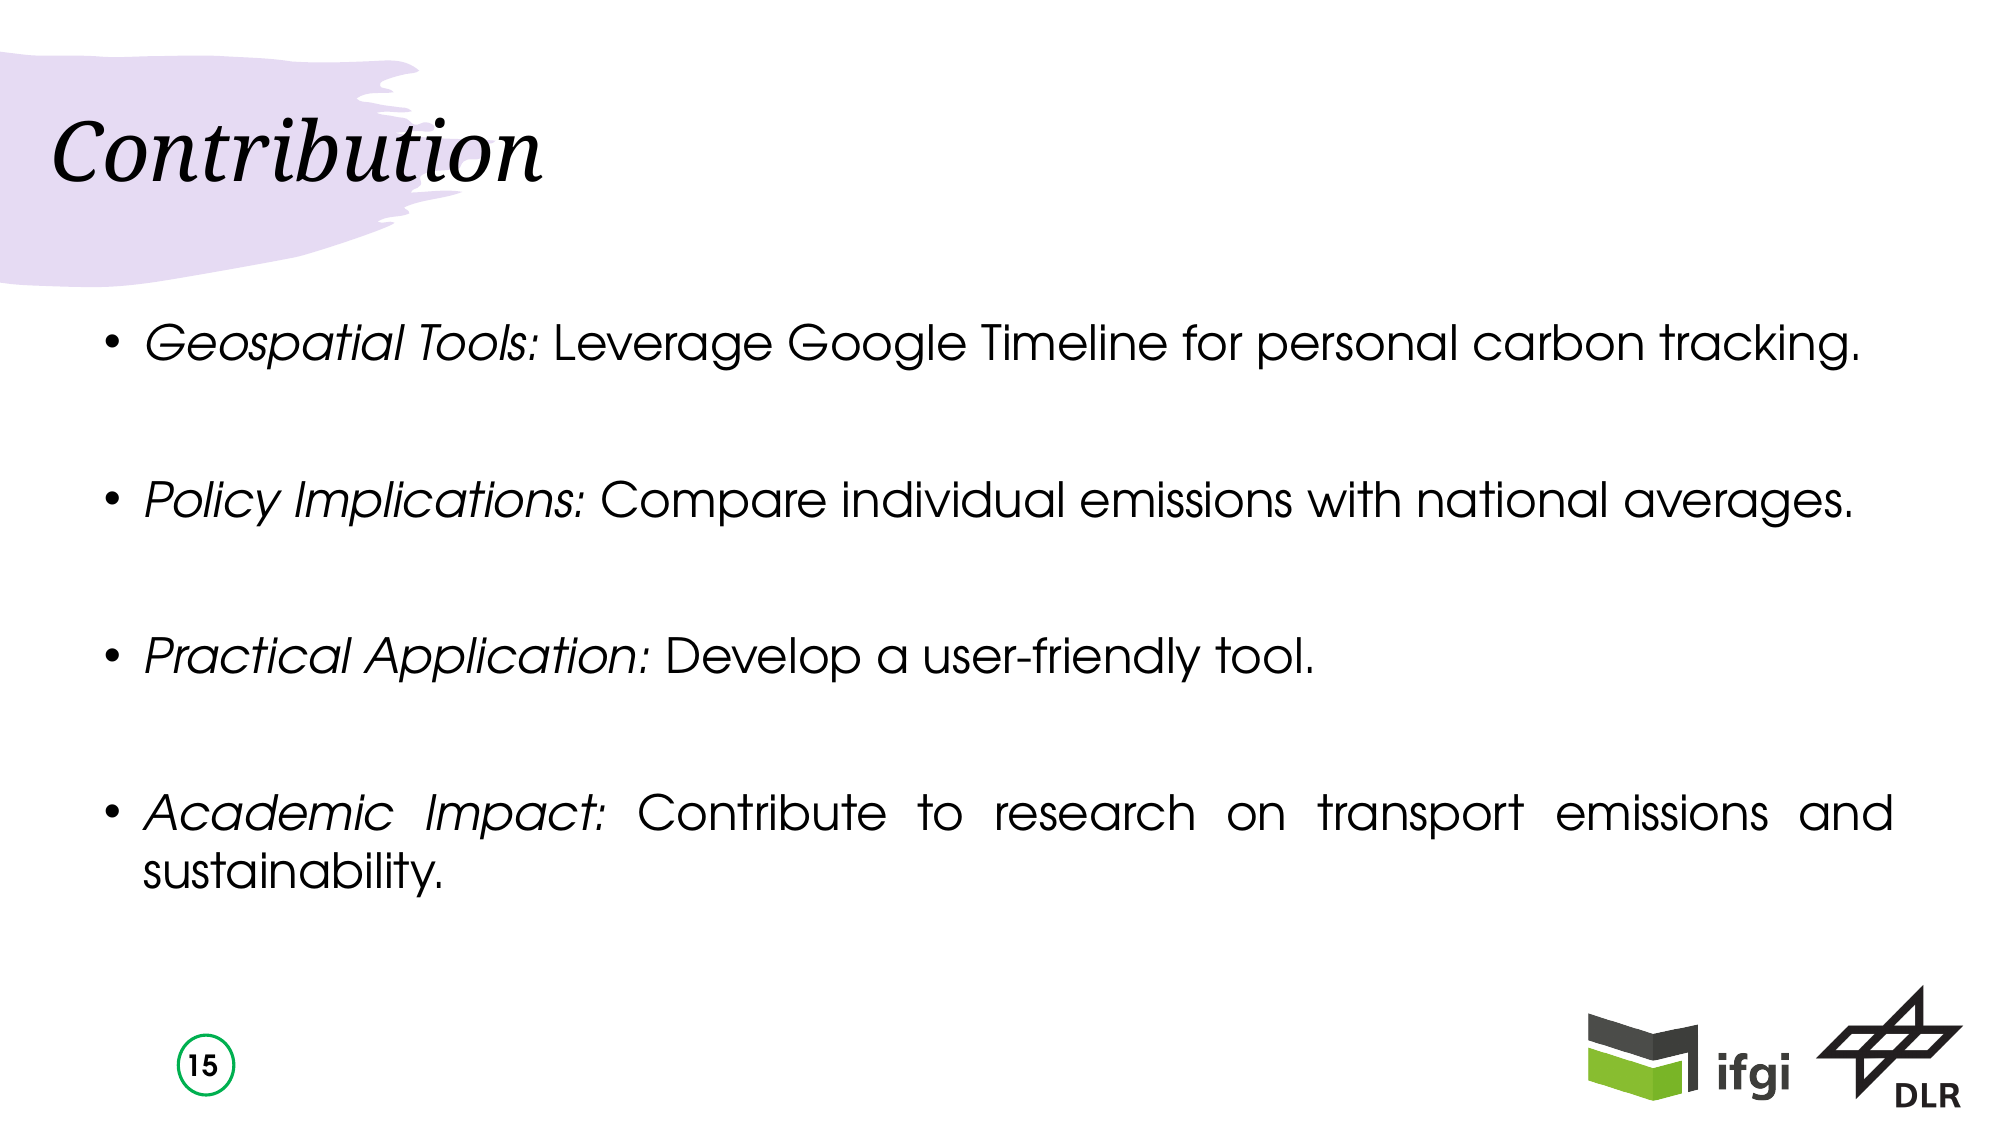

# Contribution
Geospatial Tools: Leverage Google Timeline for personal carbon tracking.

Policy Implications: Compare individual emissions with national averages.

Practical Application: Develop a user-friendly tool.

Academic Impact: Contribute to research on transport emissions and sustainability.
15